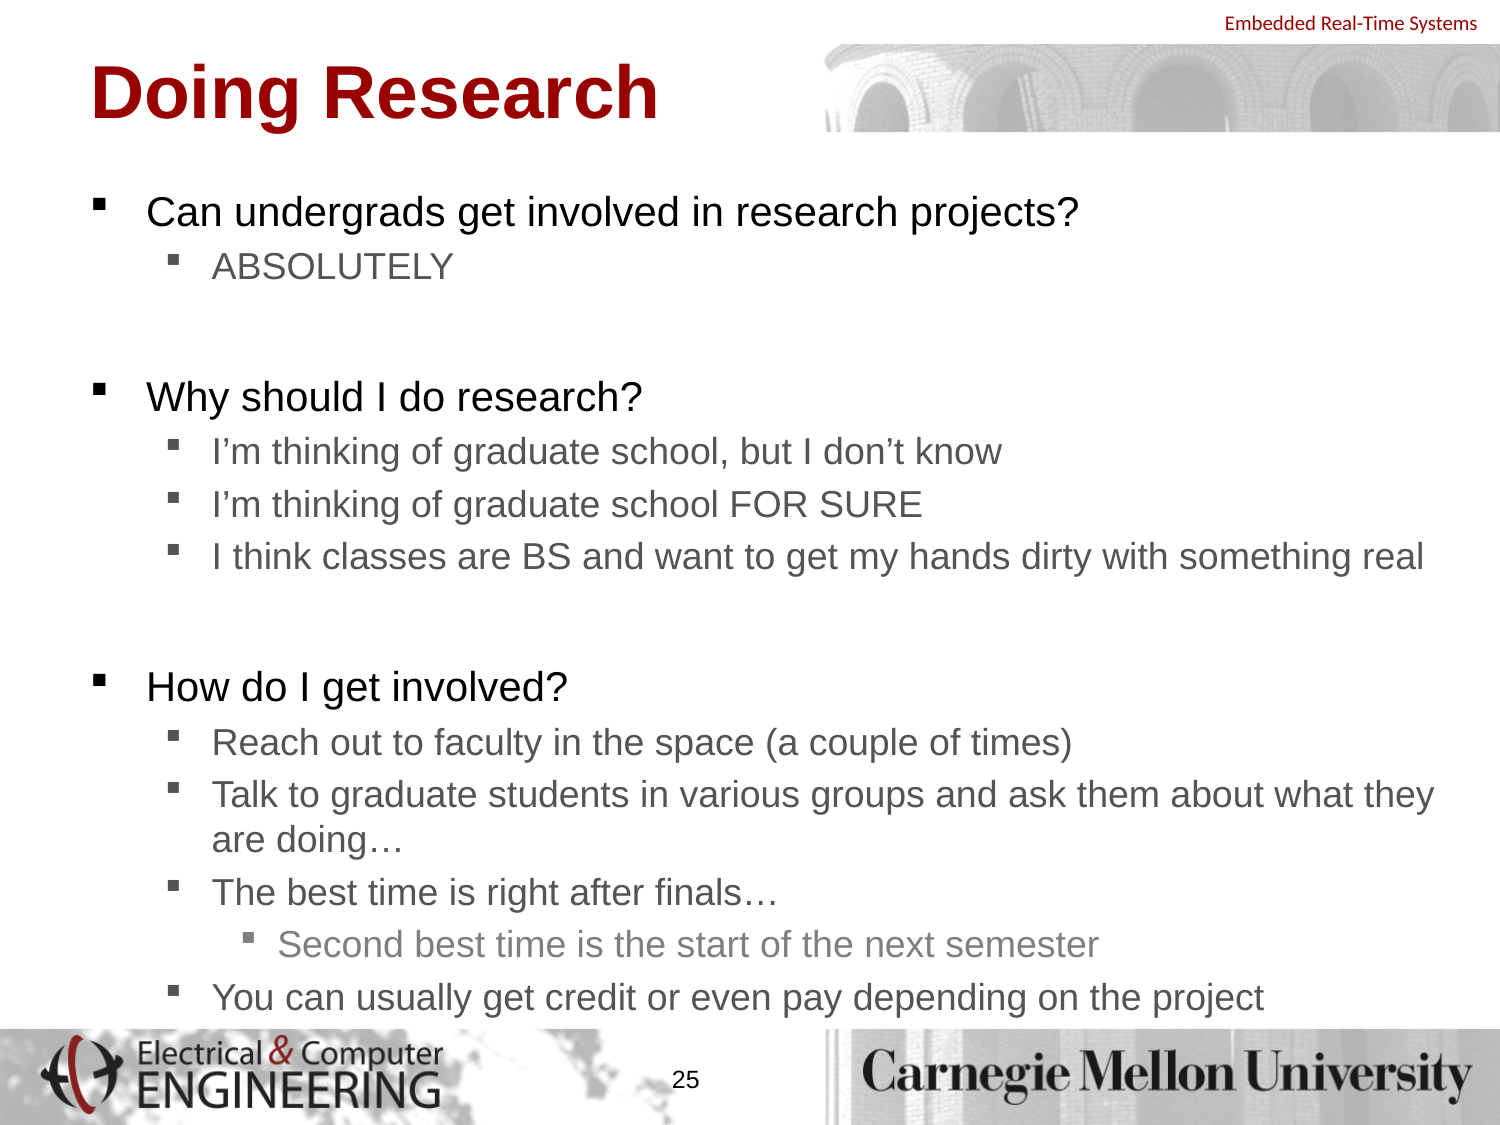

# Doing Research
Can undergrads get involved in research projects?
ABSOLUTELY

Why should I do research?
I’m thinking of graduate school, but I don’t know
I’m thinking of graduate school FOR SURE
I think classes are BS and want to get my hands dirty with something real

How do I get involved?
Reach out to faculty in the space (a couple of times)
Talk to graduate students in various groups and ask them about what they are doing…
The best time is right after finals…
Second best time is the start of the next semester
You can usually get credit or even pay depending on the project
25